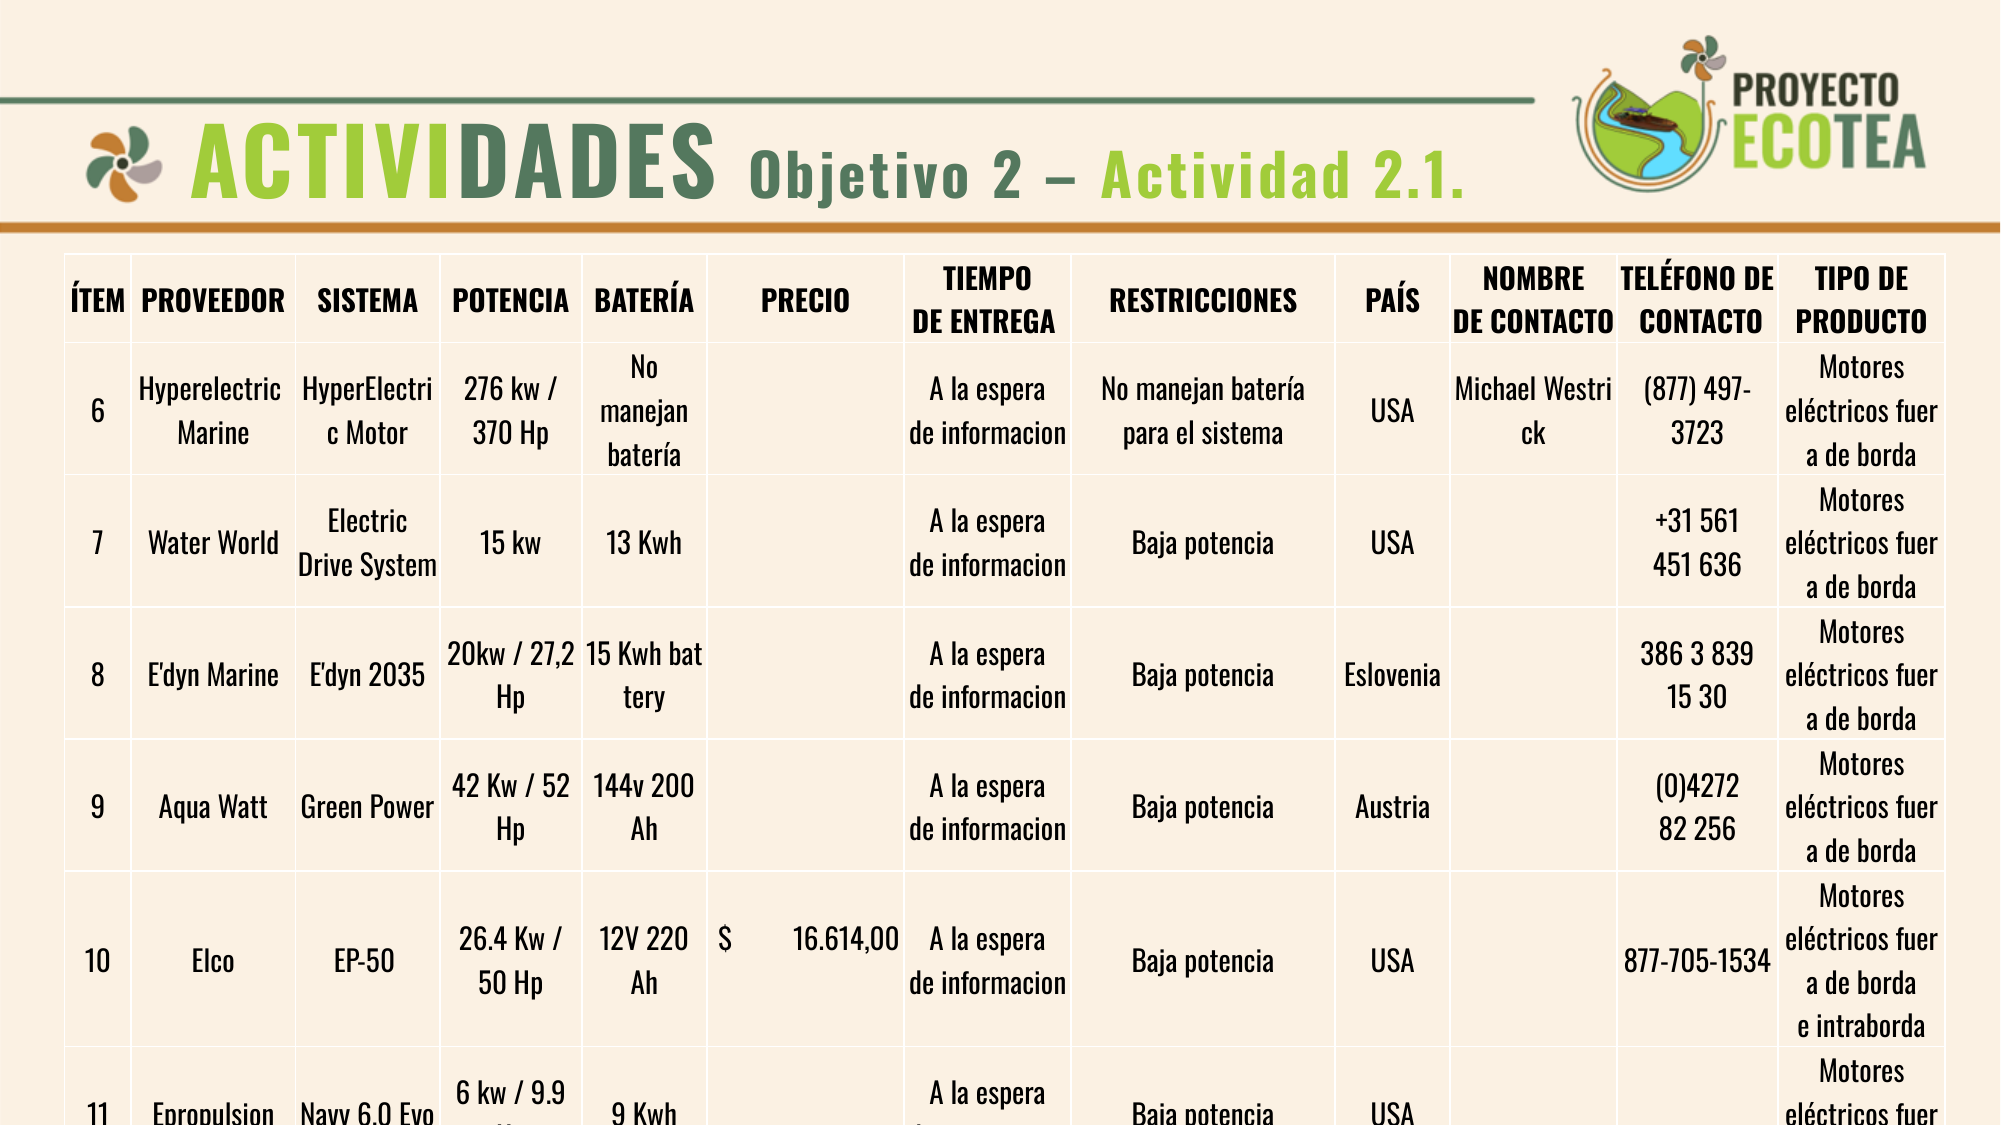

# ACTIVIDADES Objetivo 2 – Actividad 2.1.
| ÍTEM​ | PROVEEDOR​ | SISTEMA​ | POTENCIA​ | BATERÍA​ | PRECIO​ | TIEMPO DE ENTREGA | RESTRICCIONES​ | PAÍS​ | NOMBRE DE CONTACTO​ | TELÉFONO DE CONTACTO​ | TIPO DE PRODUCTO​ |
| --- | --- | --- | --- | --- | --- | --- | --- | --- | --- | --- | --- |
| 6​ | Hyperelectric Marine​ | HyperElectric Motor​ | 276 kw / 370 Hp​ | No manejan batería​ | ​ | A la espera de informacion​ | No manejan batería para ​el sistema​ | USA​ | Michael Westrick​ | (877) 497-3723​ | Motores eléctricos fuera de borda​ |
| 7​ | Water World​ | Electric Drive System​ | 15 kw​ | 13 Kwh​ | ​ | A la espera de informacion​ | Baja potencia​ | USA​ | ​ | +31 561 451 636​ | Motores eléctricos fuera de borda​ |
| 8​ | E'dyn Marine​ | E'dyn 2035​ | 20kw / 27,2 Hp​ | 15 Kwh battery​ | ​ | A la espera de informacion​ | Baja potencia​ | Eslovenia​ | ​ | 386 3 839 15 30​ | Motores eléctricos fuera de borda​ |
| 9​ | Aqua Watt​ | Green Power​ | 42 Kw / 52 Hp​ | 144v 200 Ah​ | ​ | A la espera de informacion​ | Baja potencia​ | Austria​ | ​ | (0)4272 82 256​ | Motores eléctricos fuera de borda​ |
| 10​ | Elco​ | EP-50 ​ | 26.4 Kw / 50 Hp​ | 12V 220 Ah​ | $         16.614,00 ​ | A la espera de informacion​ | Baja potencia​ | USA​ | ​ | 877-705-1534​ | Motores eléctricos fuera de borda e intraborda​ |
| 11​ | Epropulsion​ | Navy 6.0 Evo​ | 6 kw / 9.9 Hp​ | 9 Kwh​ | ​ | A la espera de informacion​ | Baja potencia​ | USA​ | ​ | ​ | Motores eléctricos fuera de borda​ |